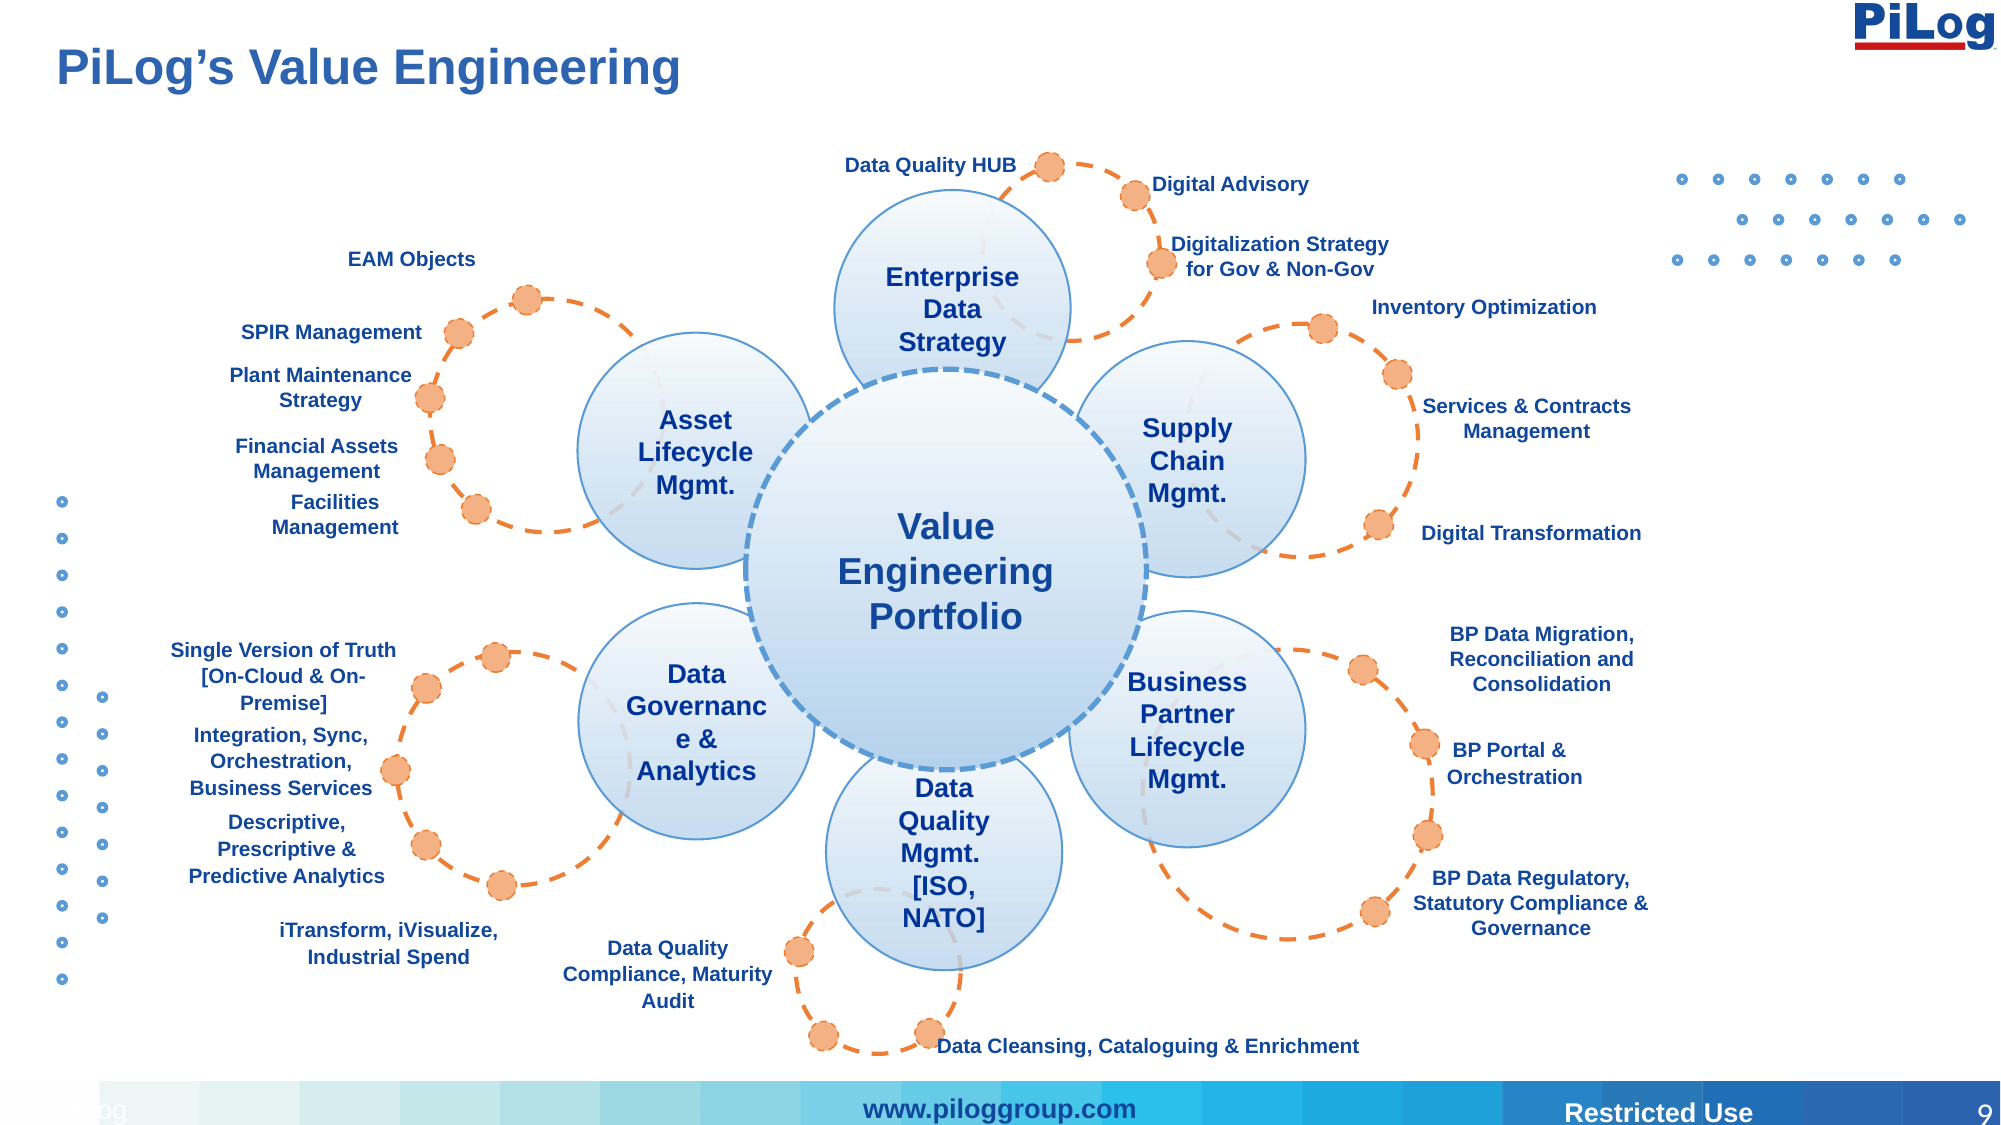

# PiLog’s Value Engineering

Data Quality HUB

Digital Advisory

Enterprise Data Strategy
EAM Objects
Digitalization Strategy for Gov & Non-Gov

Inventory Optimization

SPIR Management

Asset Lifecycle Mgmt.
Supply Chain Mgmt.

Plant Maintenance Strategy
Value Engineering Portfolio

Services & Contracts Management
Financial Assets Management

Facilities Management

Digital Transformation
Data Governance & Analytics
Business Partner Lifecycle Mgmt.
BP Data Migration, Reconciliation and Consolidation
Single Version of Truth [On-Cloud & On-Premise]

Integration, Sync, Orchestration, Business Services
 BP Portal & Orchestration

Data Quality Mgmt.
[ISO, NATO]

Descriptive, Prescriptive & Predictive Analytics

BP Data Regulatory, Statutory Compliance & Governance

iTransform, iVisualize, Industrial Spend
Data Quality Compliance, Maturity Audit

Data Cleansing, Cataloguing & Enrichment

www.piloggroup.com
Restricted Use
PiLog
9